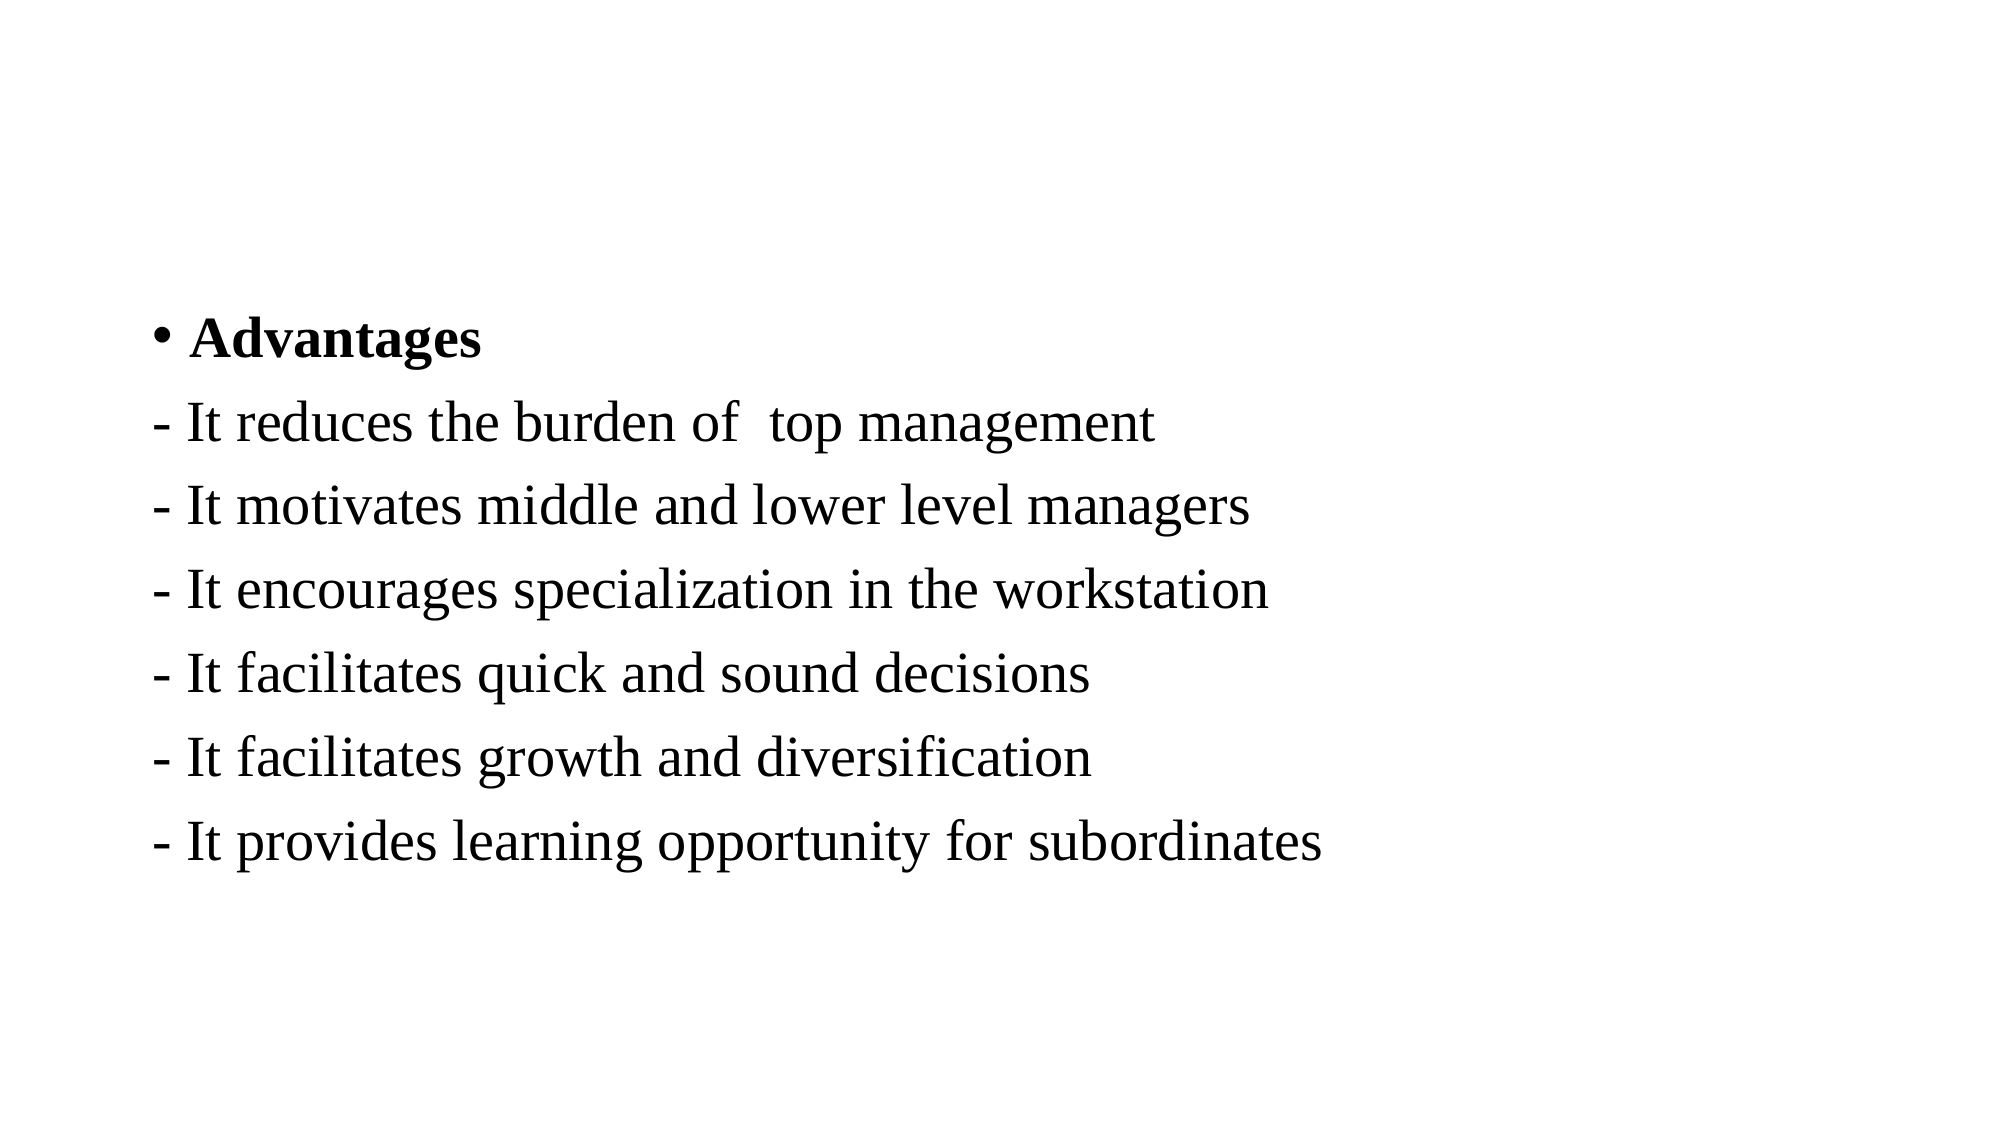

#
Advantages
- It reduces the burden of  top management
- It motivates middle and lower level managers
- It encourages specialization in the workstation
- It facilitates quick and sound decisions
- It facilitates growth and diversification
- It provides learning opportunity for subordinates